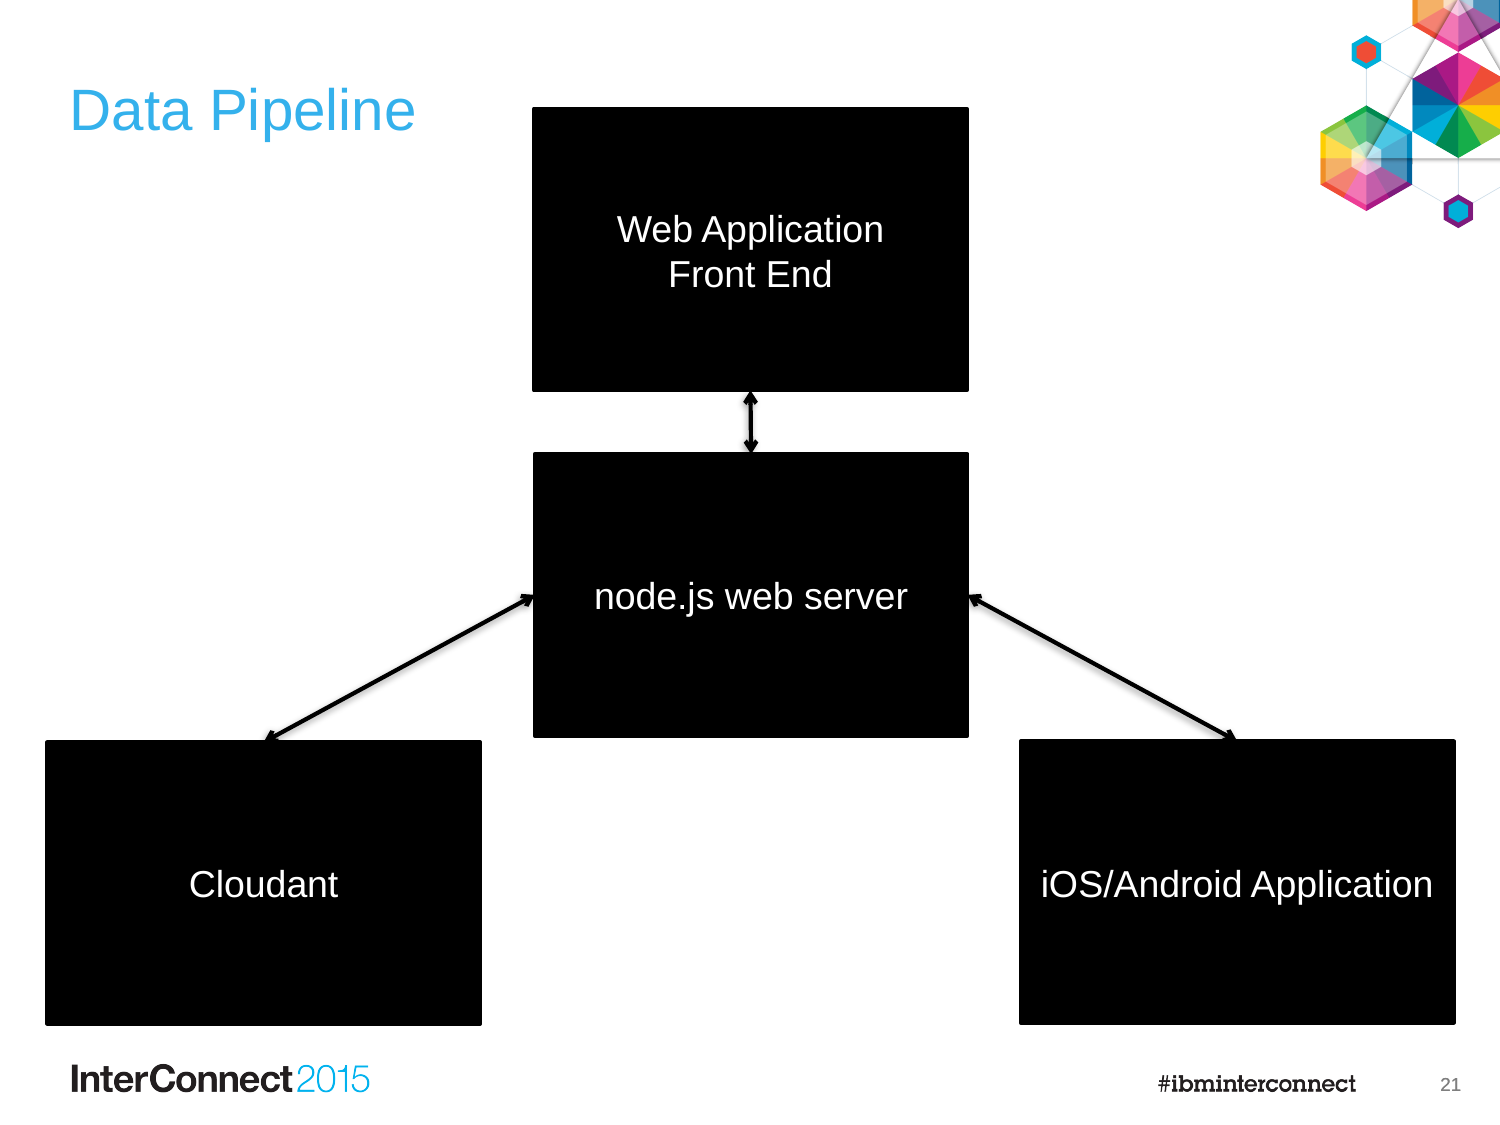

# Data Pipeline
Web Application
Front End
node.js web server
iOS/Android Application
Cloudant
21